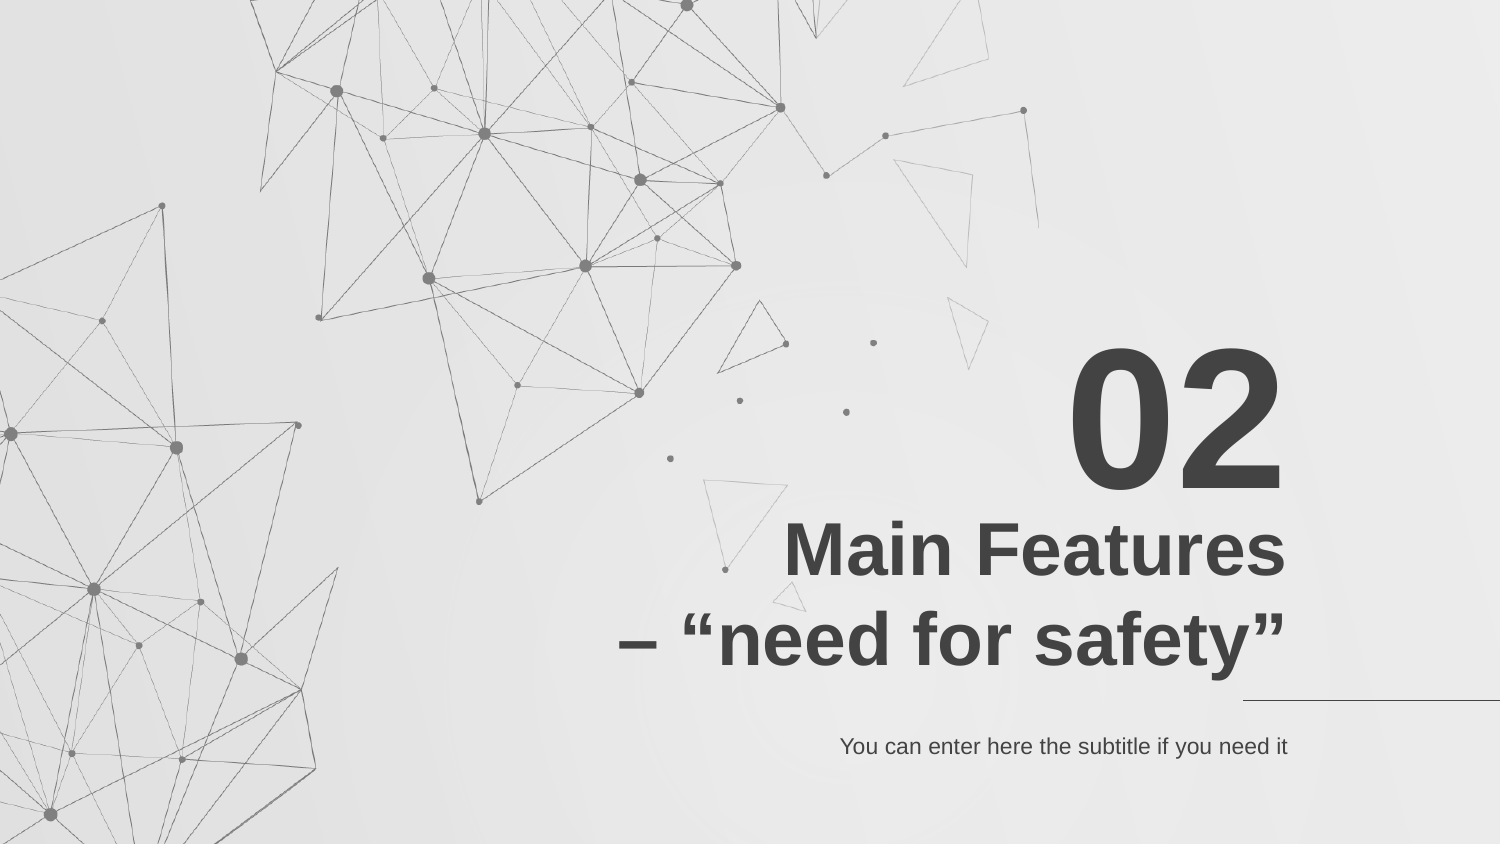

02
# Main Features – “need for safety”
You can enter here the subtitle if you need it